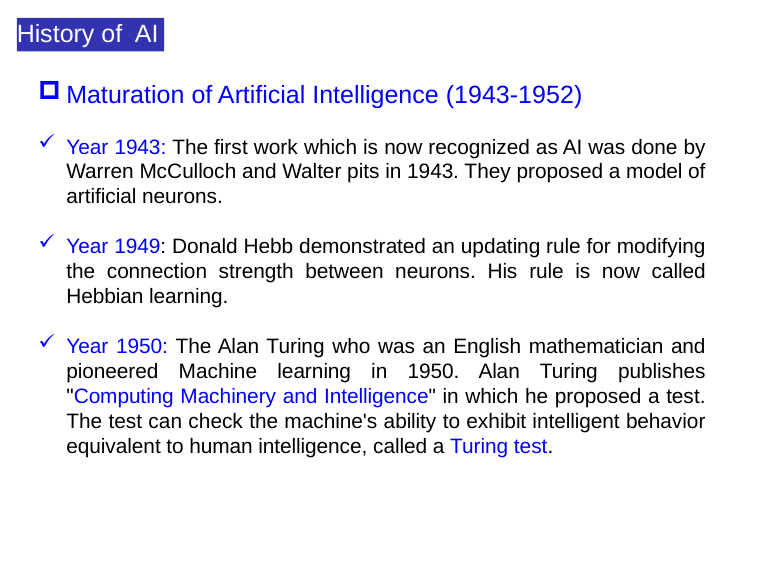

History of  AI
Maturation of Artificial Intelligence (1943-1952)

Year 1943: The first work which is now recognized as AI was done by Warren McCulloch and Walter pits in 1943. They proposed a model of artificial neurons.

Year 1949: Donald Hebb demonstrated an updating rule for modifying the connection strength between neurons. His rule is now called Hebbian learning.

Year 1950: The Alan Turing who was an English mathematician and pioneered Machine learning in 1950. Alan Turing publishes "Computing Machinery and Intelligence" in which he proposed a test. The test can check the machine's ability to exhibit intelligent behavior equivalent to human intelligence, called a Turing test.